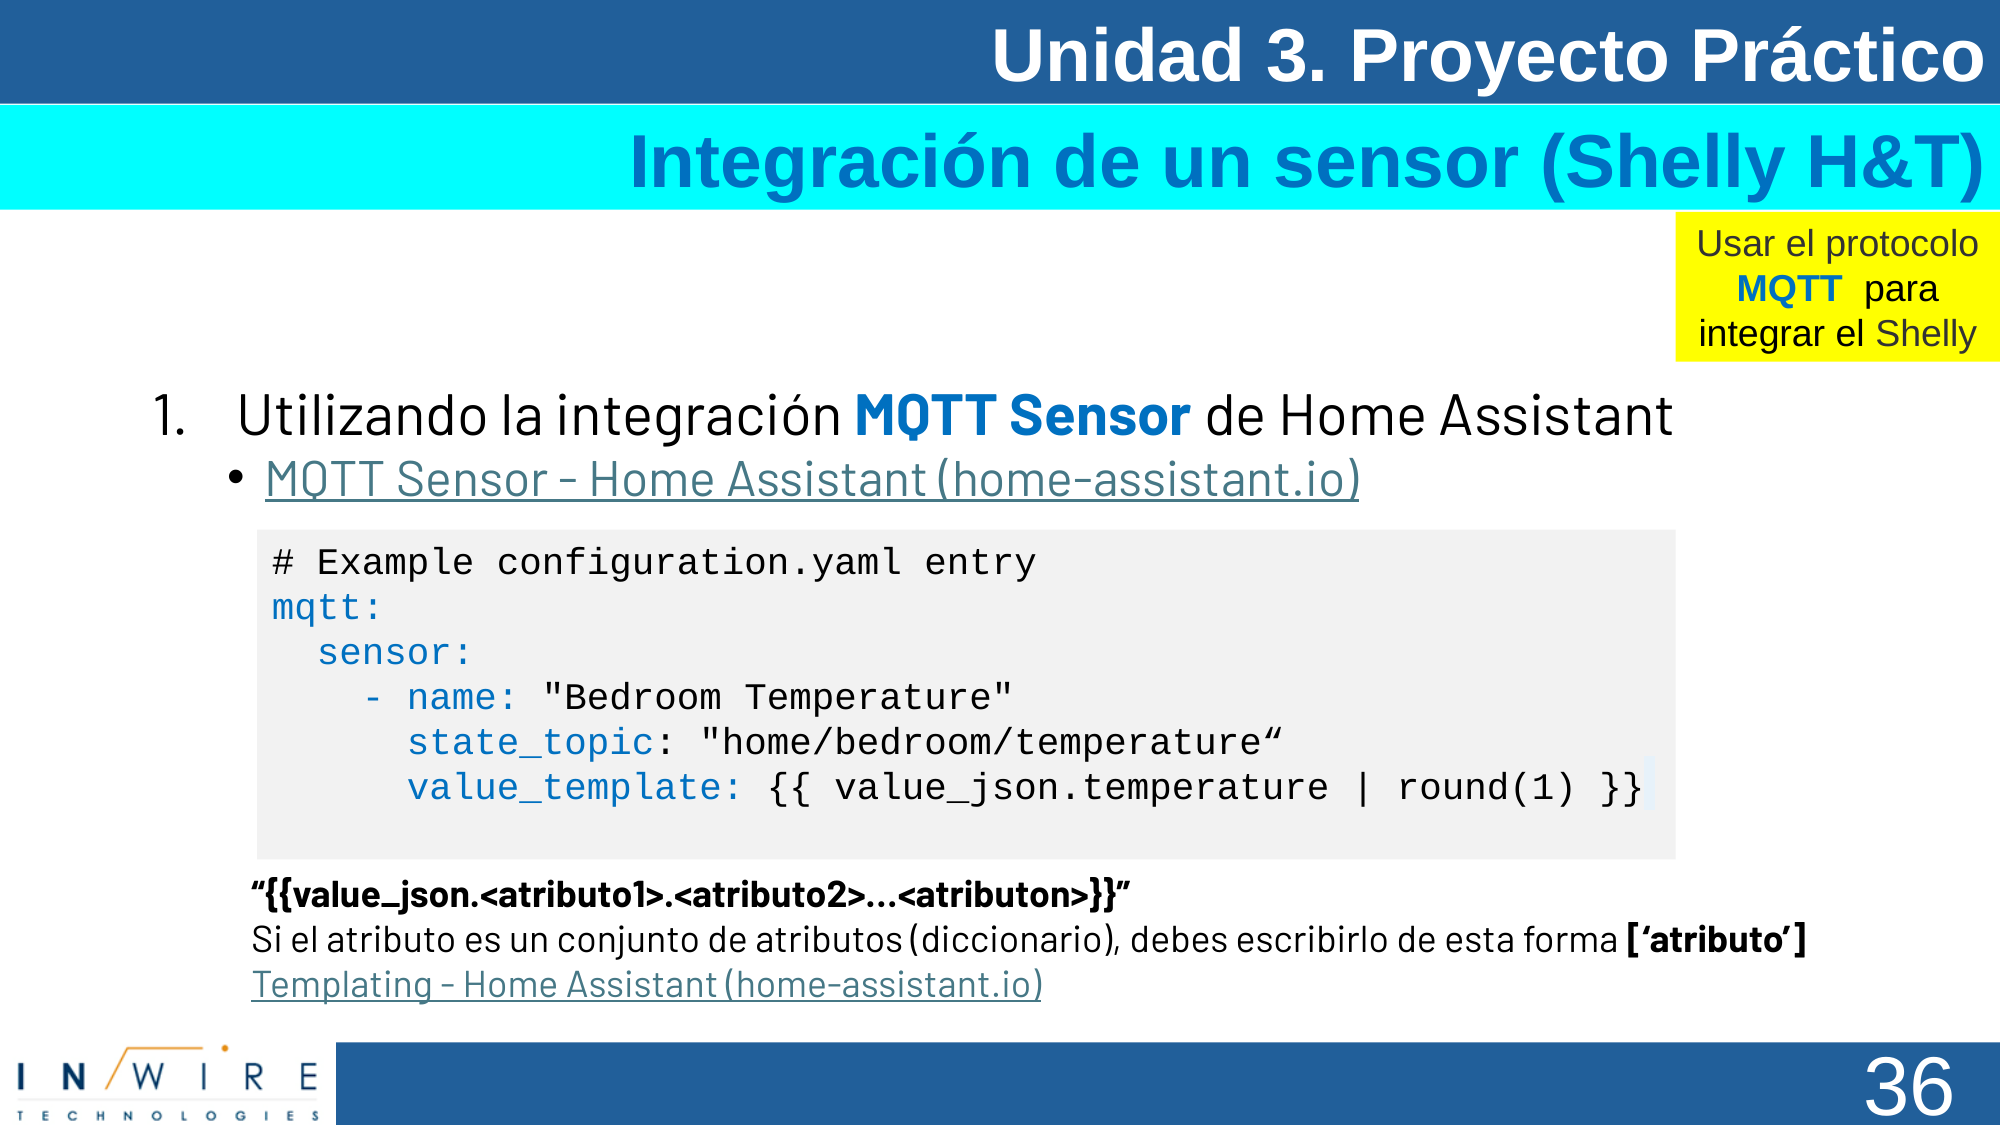

Unidad 3. Proyecto Práctico
Integración de un sensor (Shelly H&T)
Usar el protocolo MQTT  para integrar el Shelly

Utilizando la integración MQTT Sensor de Home Assistant
MQTT Sensor - Home Assistant (home-assistant.io)

# Example configuration.yaml entry
mqtt:
  sensor:
    - name: "Bedroom Temperature"
      state_topic: "home/bedroom/temperature“
      value_template: {{ value_json.temperature | round(1) }}

“{{value_json.<atributo1>.<atributo2>…<atributon>}}”
Si el atributo es un conjunto de atributos (diccionario), debes escribirlo de esta forma [‘atributo’]
Templating - Home Assistant (home-assistant.io)